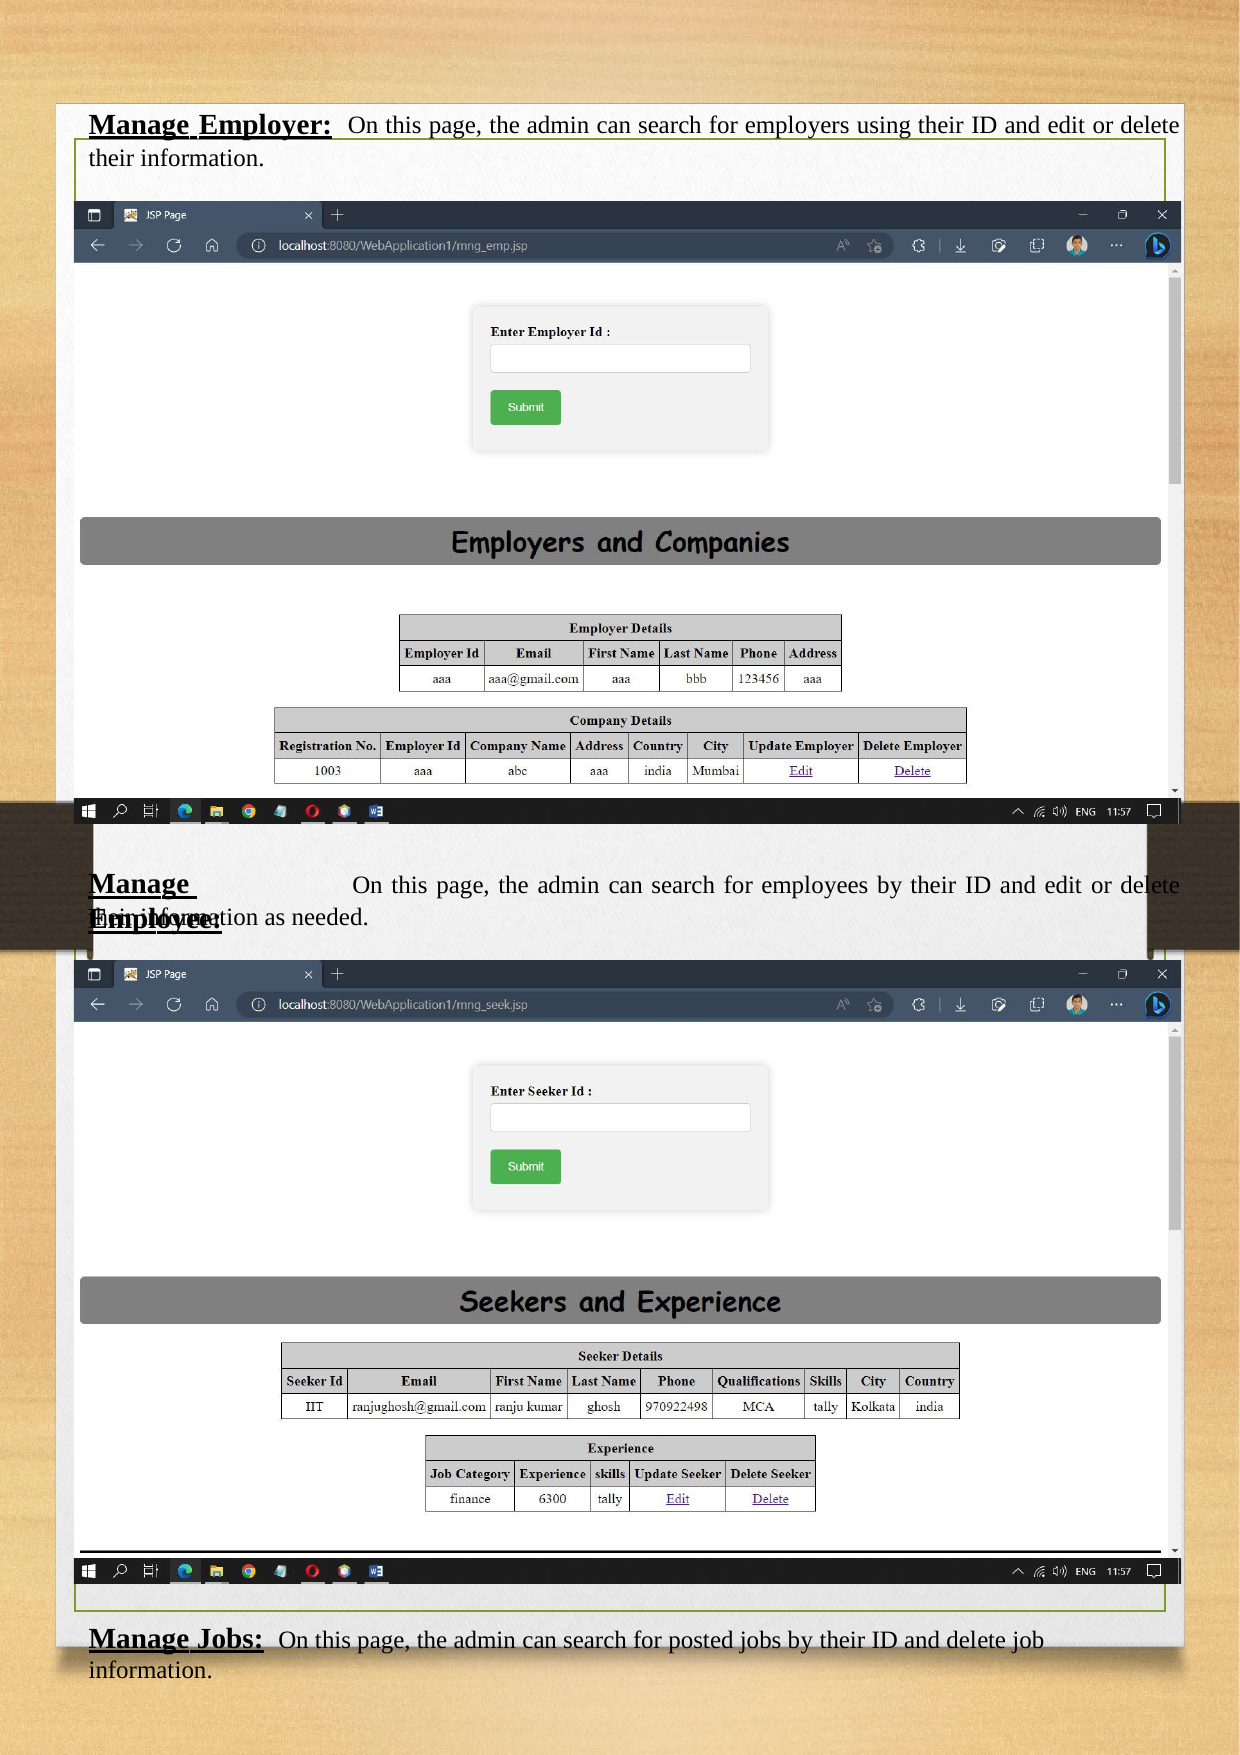

Manage Employer:
their information.
On this page, the admin can search for employers using their ID and edit or delete

Manage  Employee:
On this page, the admin can search for employees by their ID and edit or delete
their information as needed.

Manage Jobs:  On this page, the admin can search for posted jobs by their ID and delete job information.